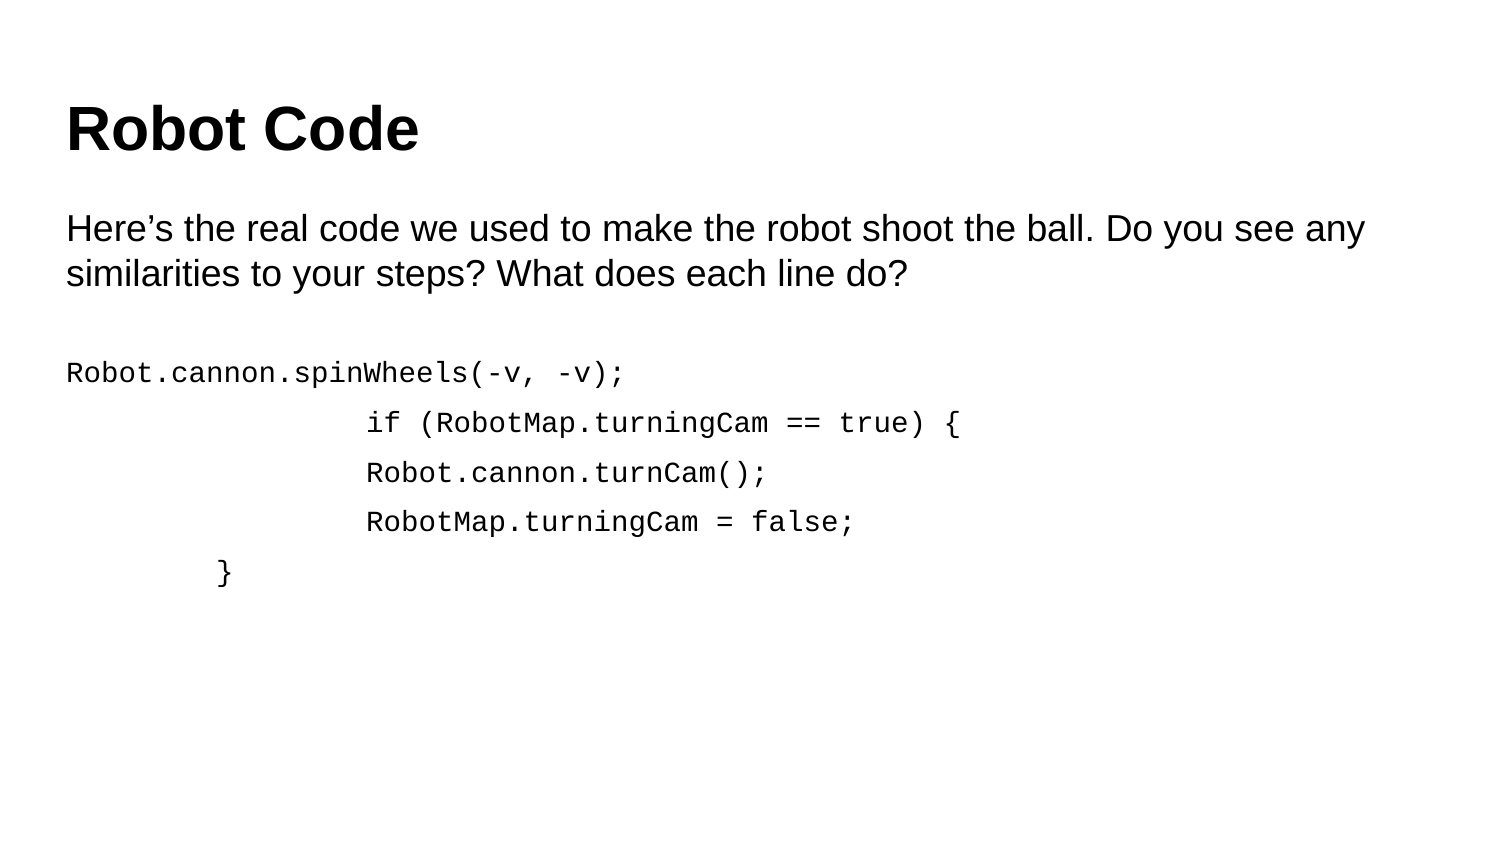

# Robot Code
Here’s the real code we used to make the robot shoot the ball. Do you see any similarities to your steps? What does each line do?

Robot.cannon.spinWheels(-v, -v);
   		if (RobotMap.turningCam == true) {
       		Robot.cannon.turnCam();
       		RobotMap.turningCam = false;
       	}